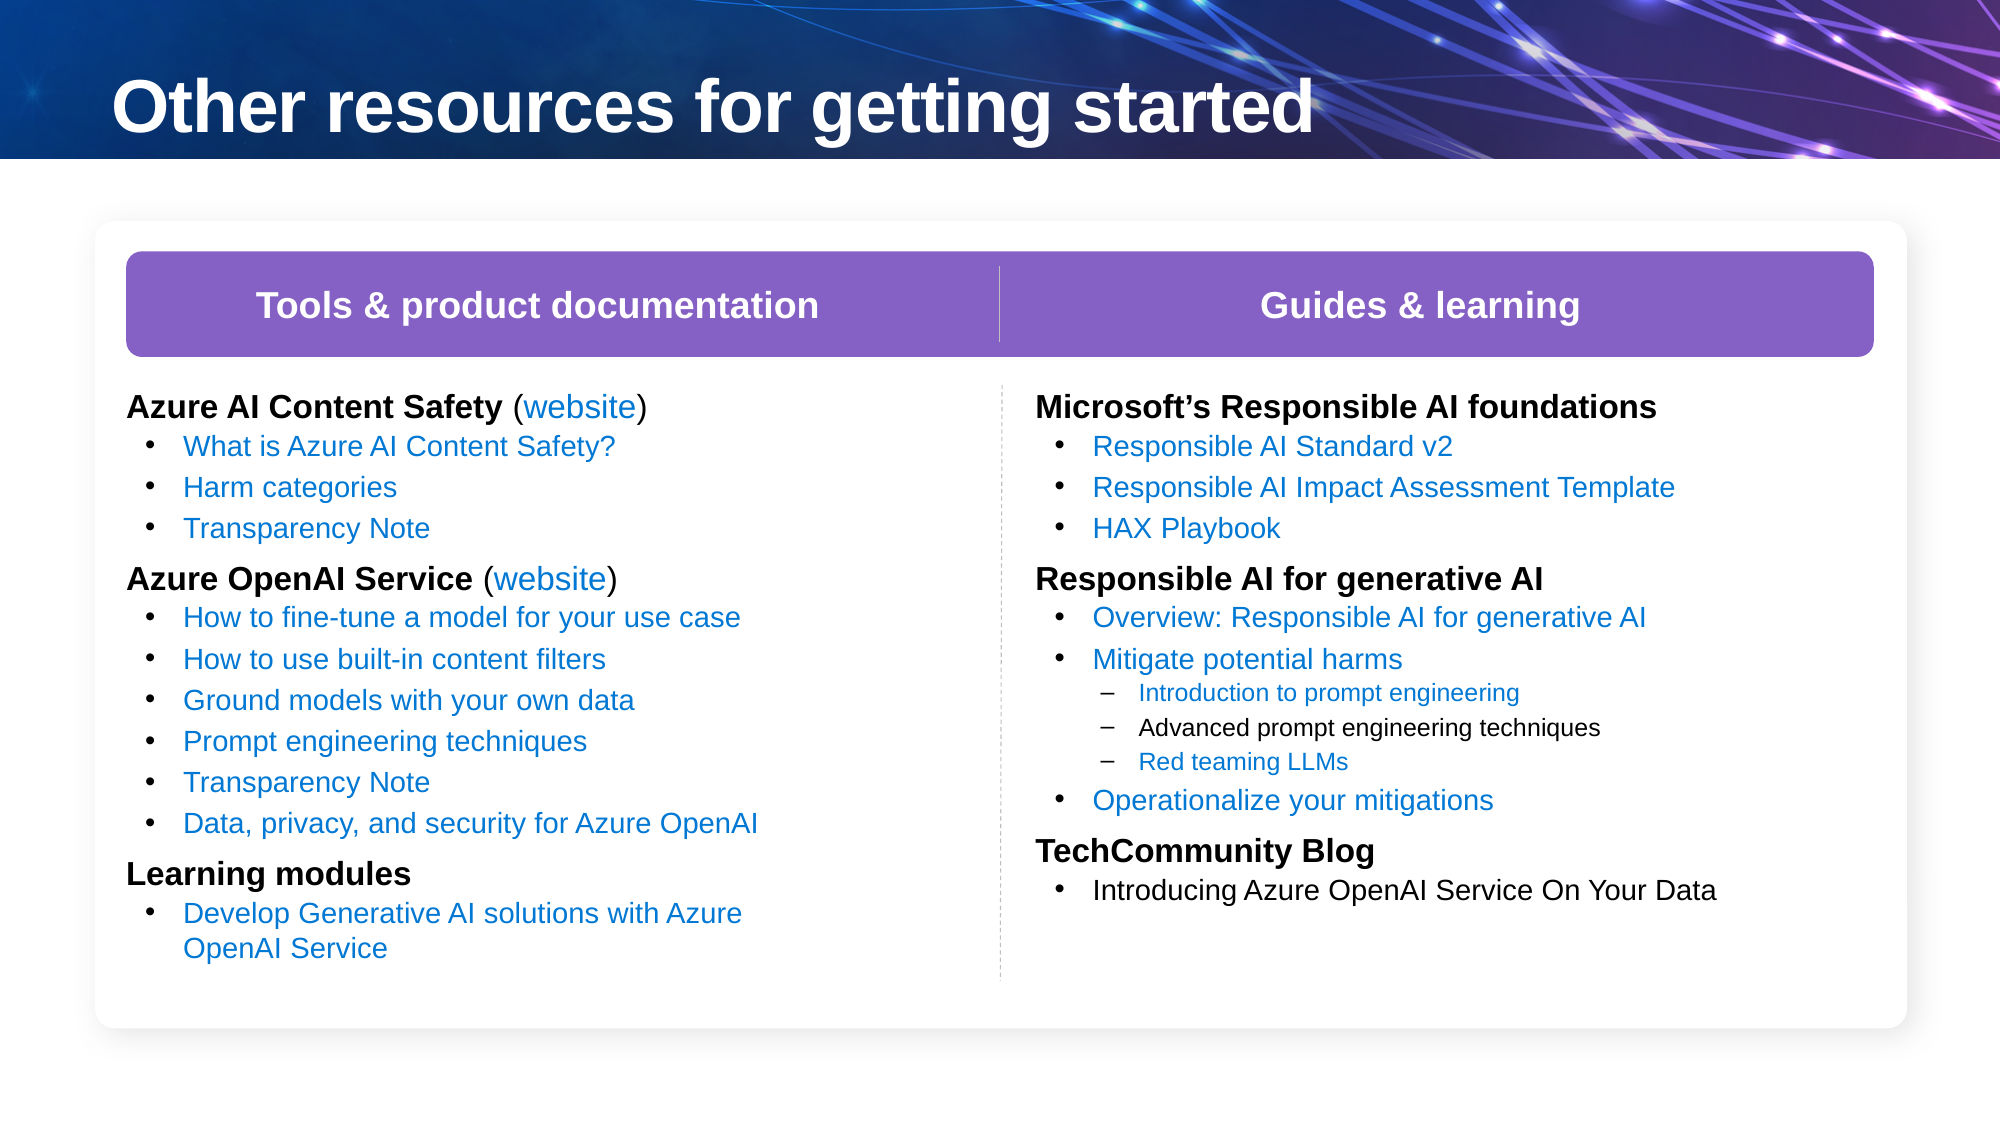

Other resources for getting started

Tools & product documentation
Guides & learning
Azure AI Content Safety (website)
What is Azure AI Content Safety?
Harm categories
Transparency Note
Azure OpenAI Service (website)
How to fine-tune a model for your use case
How to use built-in content filters
Ground models with your own data
Prompt engineering techniques
Transparency Note
Data, privacy, and security for Azure OpenAI
Learning modules
Develop Generative AI solutions with Azure
OpenAI Service
Microsoft’s Responsible AI foundations
Responsible AI Standard v2
Responsible AI Impact Assessment Template
HAX Playbook
Responsible AI for generative AI
Overview: Responsible AI for generative AI
Mitigate potential harms
Introduction to prompt engineering
Advanced prompt engineering techniques
Red teaming LLMs
Operationalize your mitigations
TechCommunity Blog
Introducing Azure OpenAI Service On Your Data